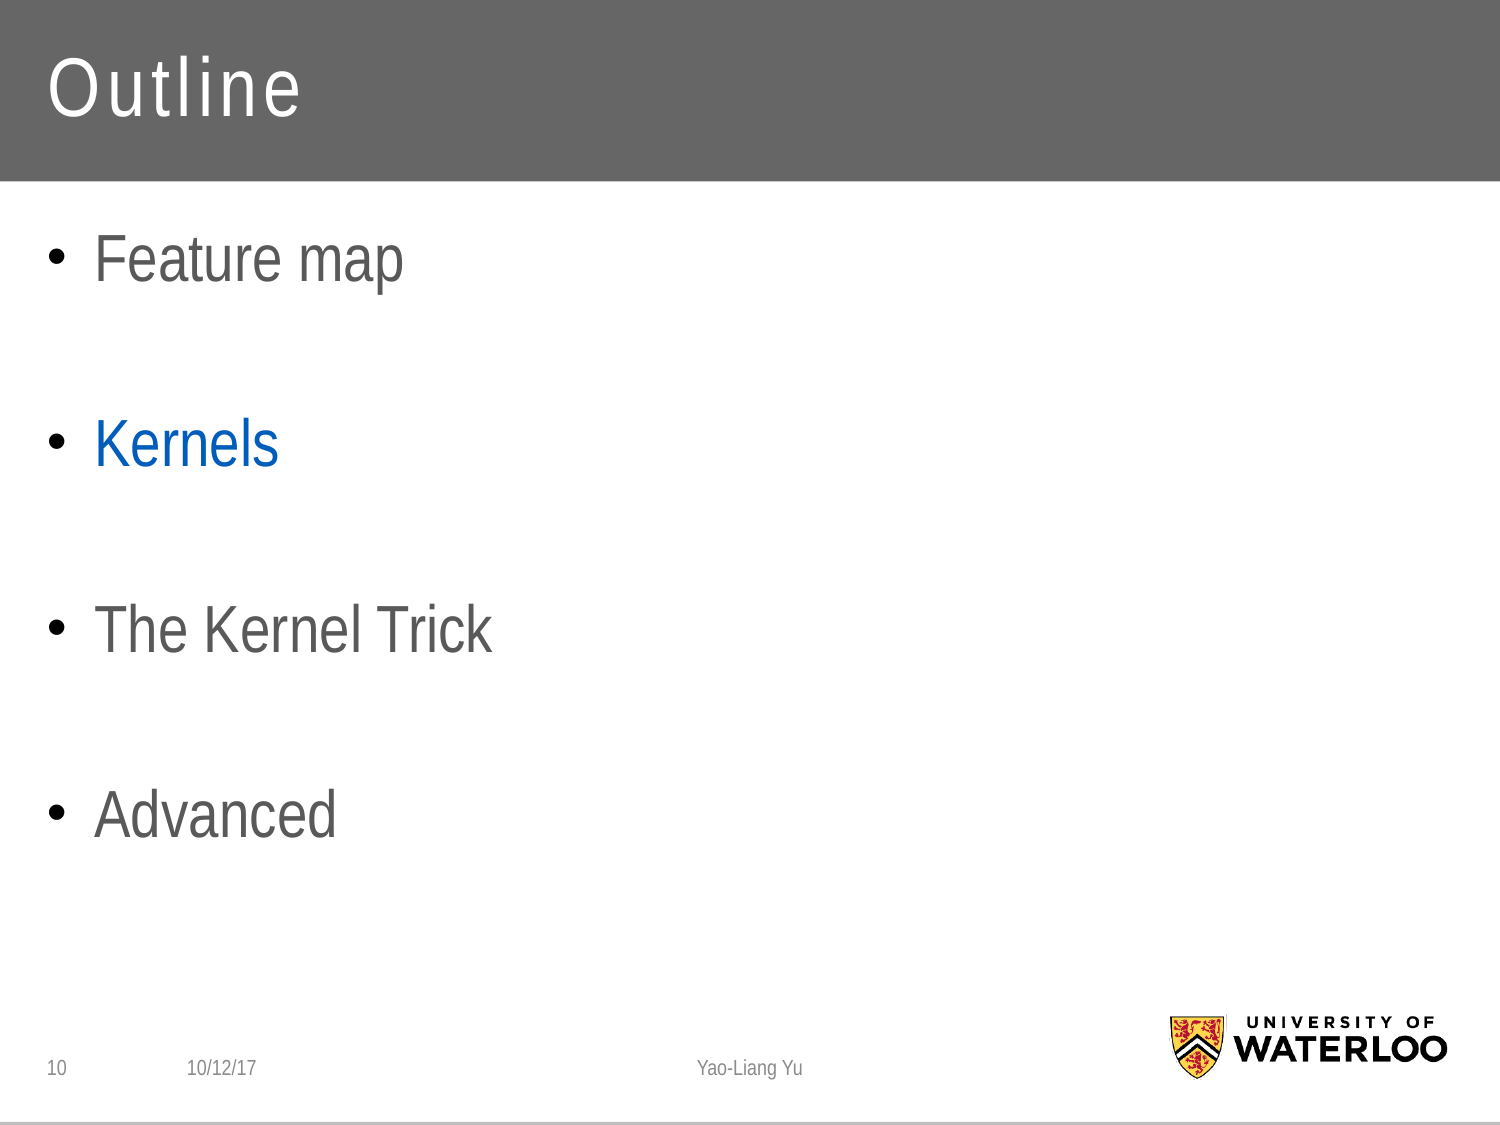

# Outline
Feature map

Kernels

The Kernel Trick

Advanced
10
10/12/17
Yao-Liang Yu